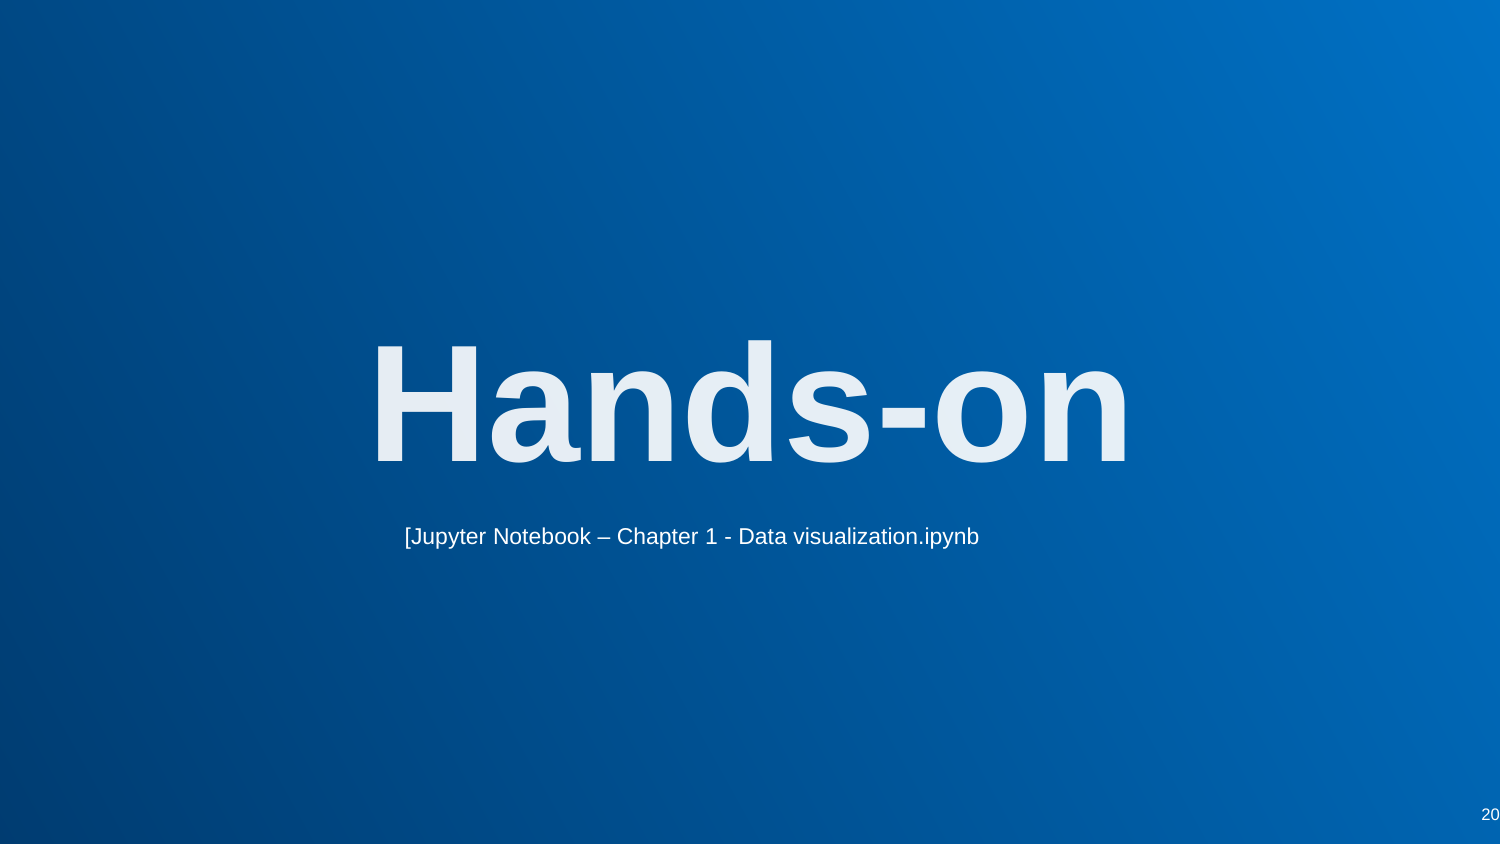

# Hands-on
[Jupyter Notebook – Chapter 1 - Data visualization.ipynb
20